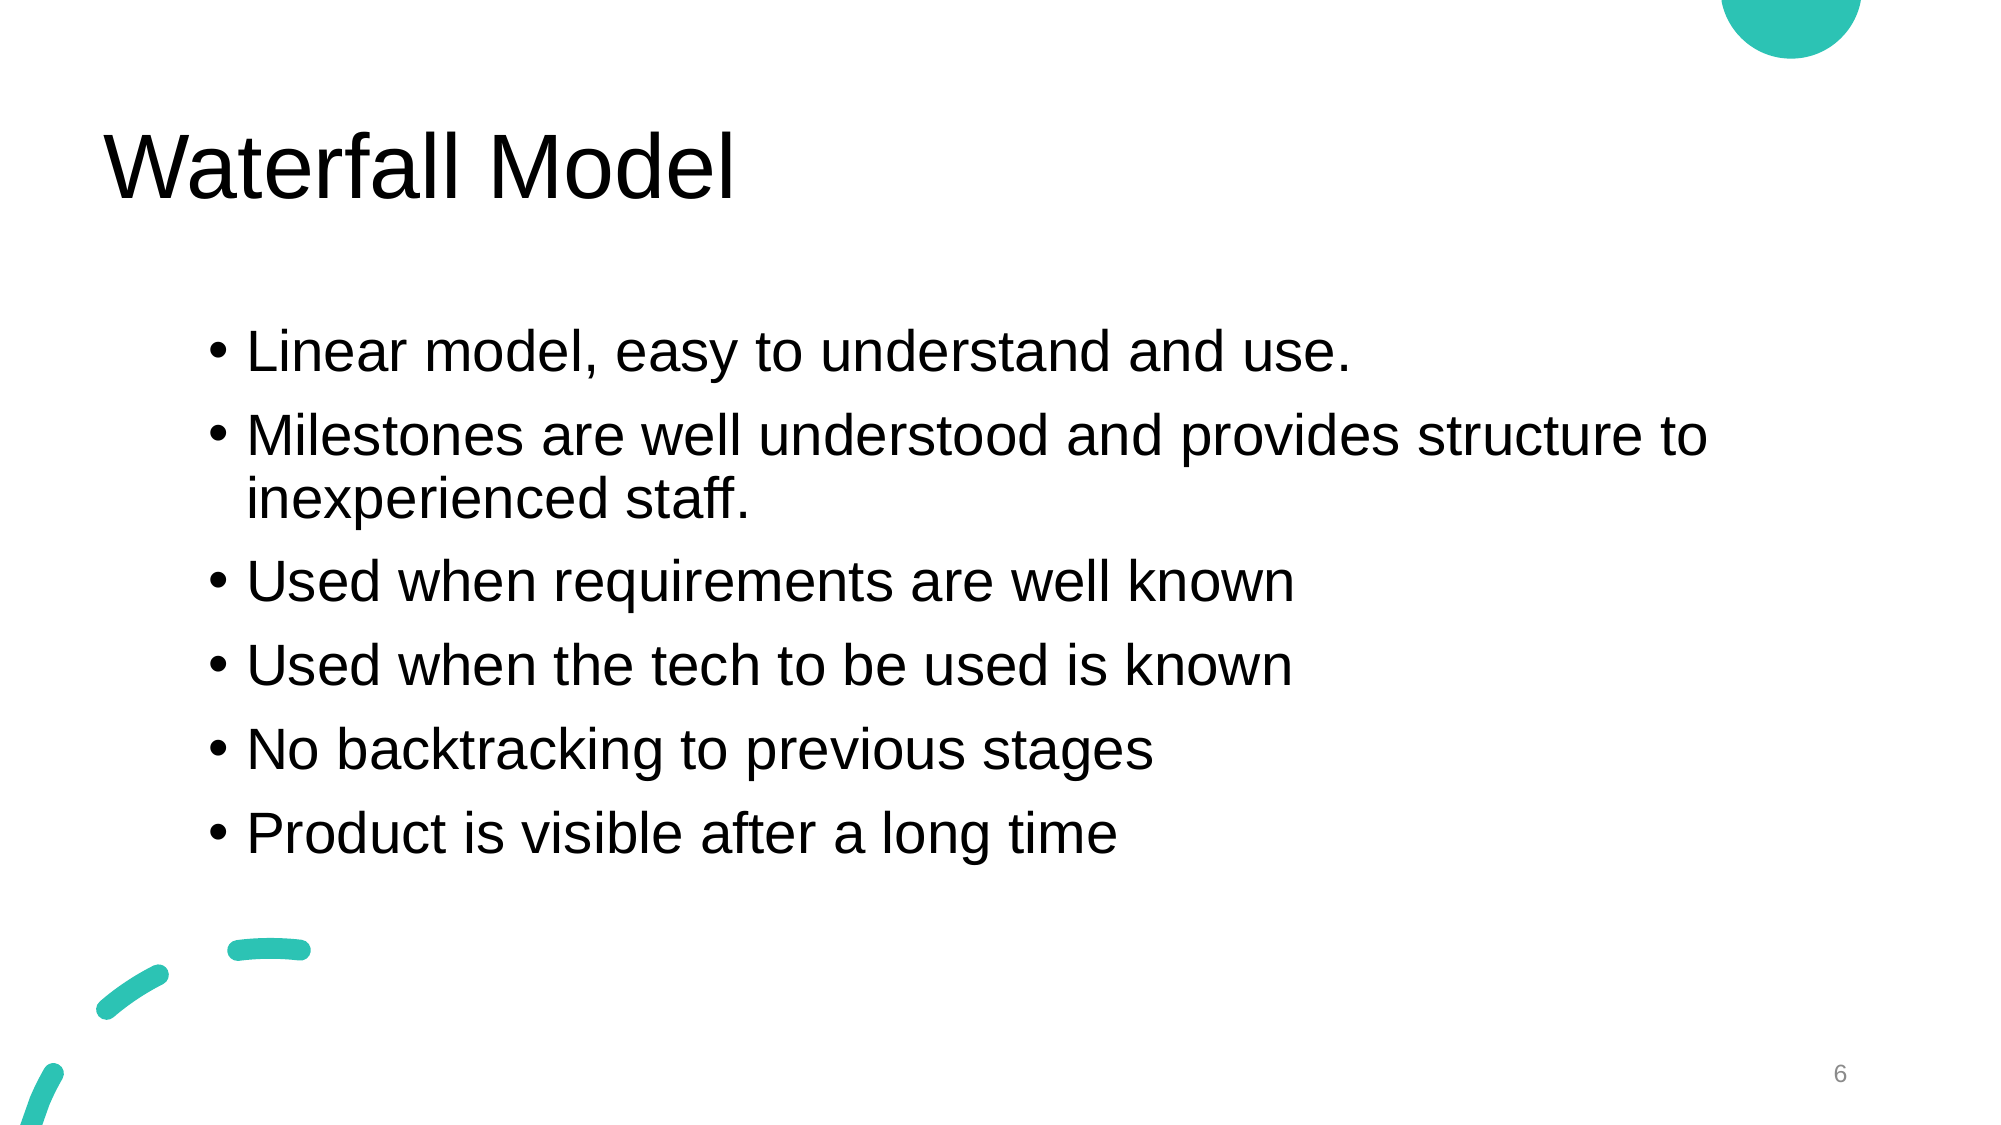

# Waterfall Model
Linear model, easy to understand and use.
Milestones are well understood and provides structure to inexperienced staff.
Used when requirements are well known
Used when the tech to be used is known
No backtracking to previous stages
Product is visible after a long time

6